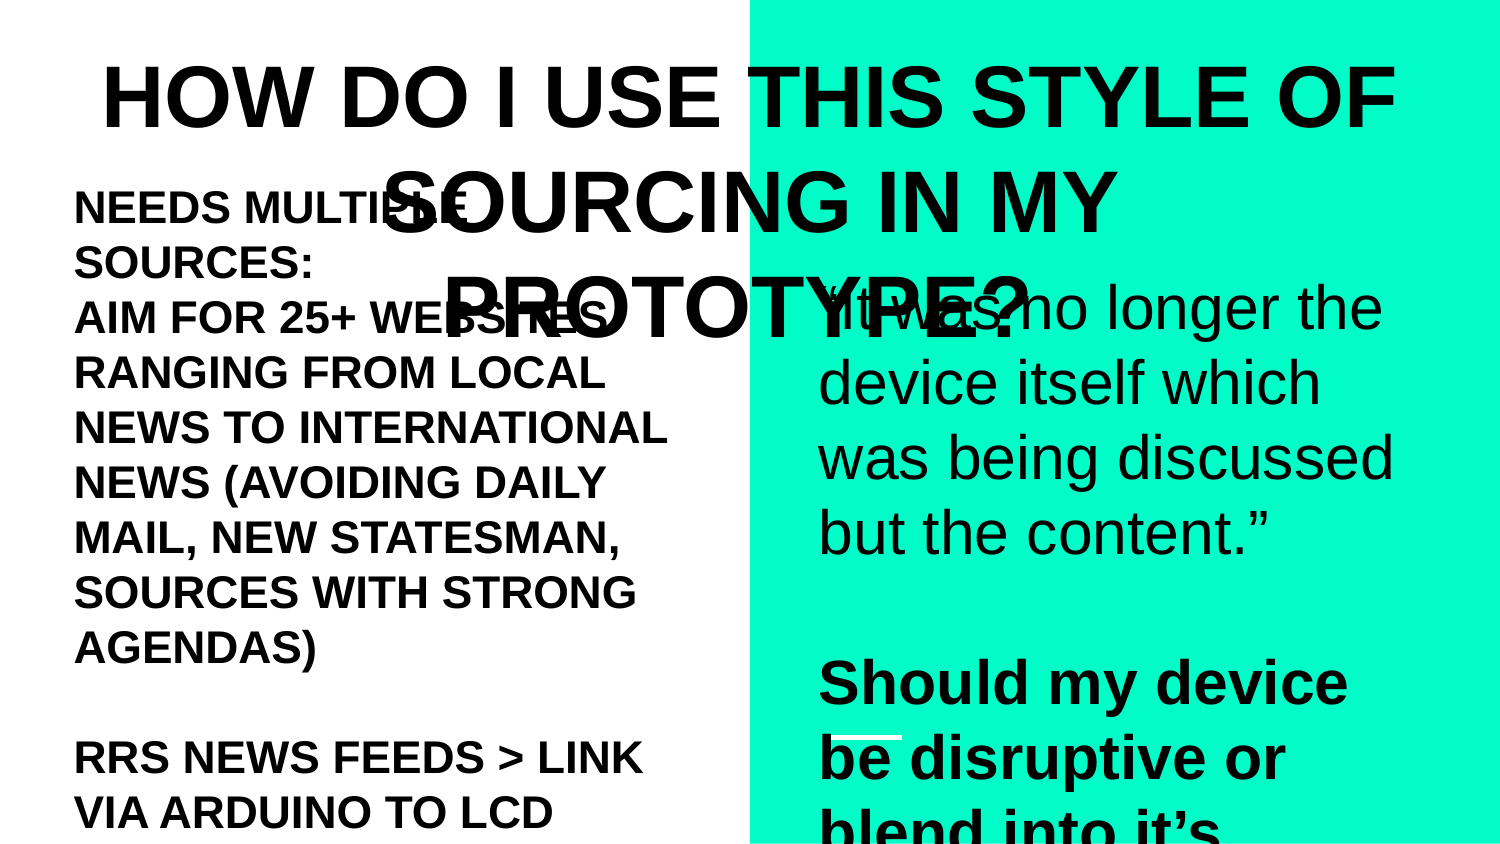

HOW DO I USE THIS STYLE OF SOURCING IN MY PROTOTYPE?
NEEDS MULTIPLE SOURCES:
AIM FOR 25+ WEBSITES RANGING FROM LOCAL NEWS TO INTERNATIONAL NEWS (AVOIDING DAILY MAIL, NEW STATESMAN, SOURCES WITH STRONG AGENDAS)

RRS NEWS FEEDS > LINK VIA ARDUINO TO LCD DISPLAY TO DEMONSTRATE FUNCTIONALITY IN THIS PROTOTYPING STAGE

 (IDEALLY WOULD LIKE AUDIO VIA ARDUINO  BUT SAW THE PRICE OF THE TECH NEEDED FOR THAT AND I HAVE NO HOUSE TO REMORTGAGE OR SPARE ORGANS RIGHT NOW)

“It was no longer the device itself which was being discussed but the content.”

Should my device be disruptive or blend into it’s environment?